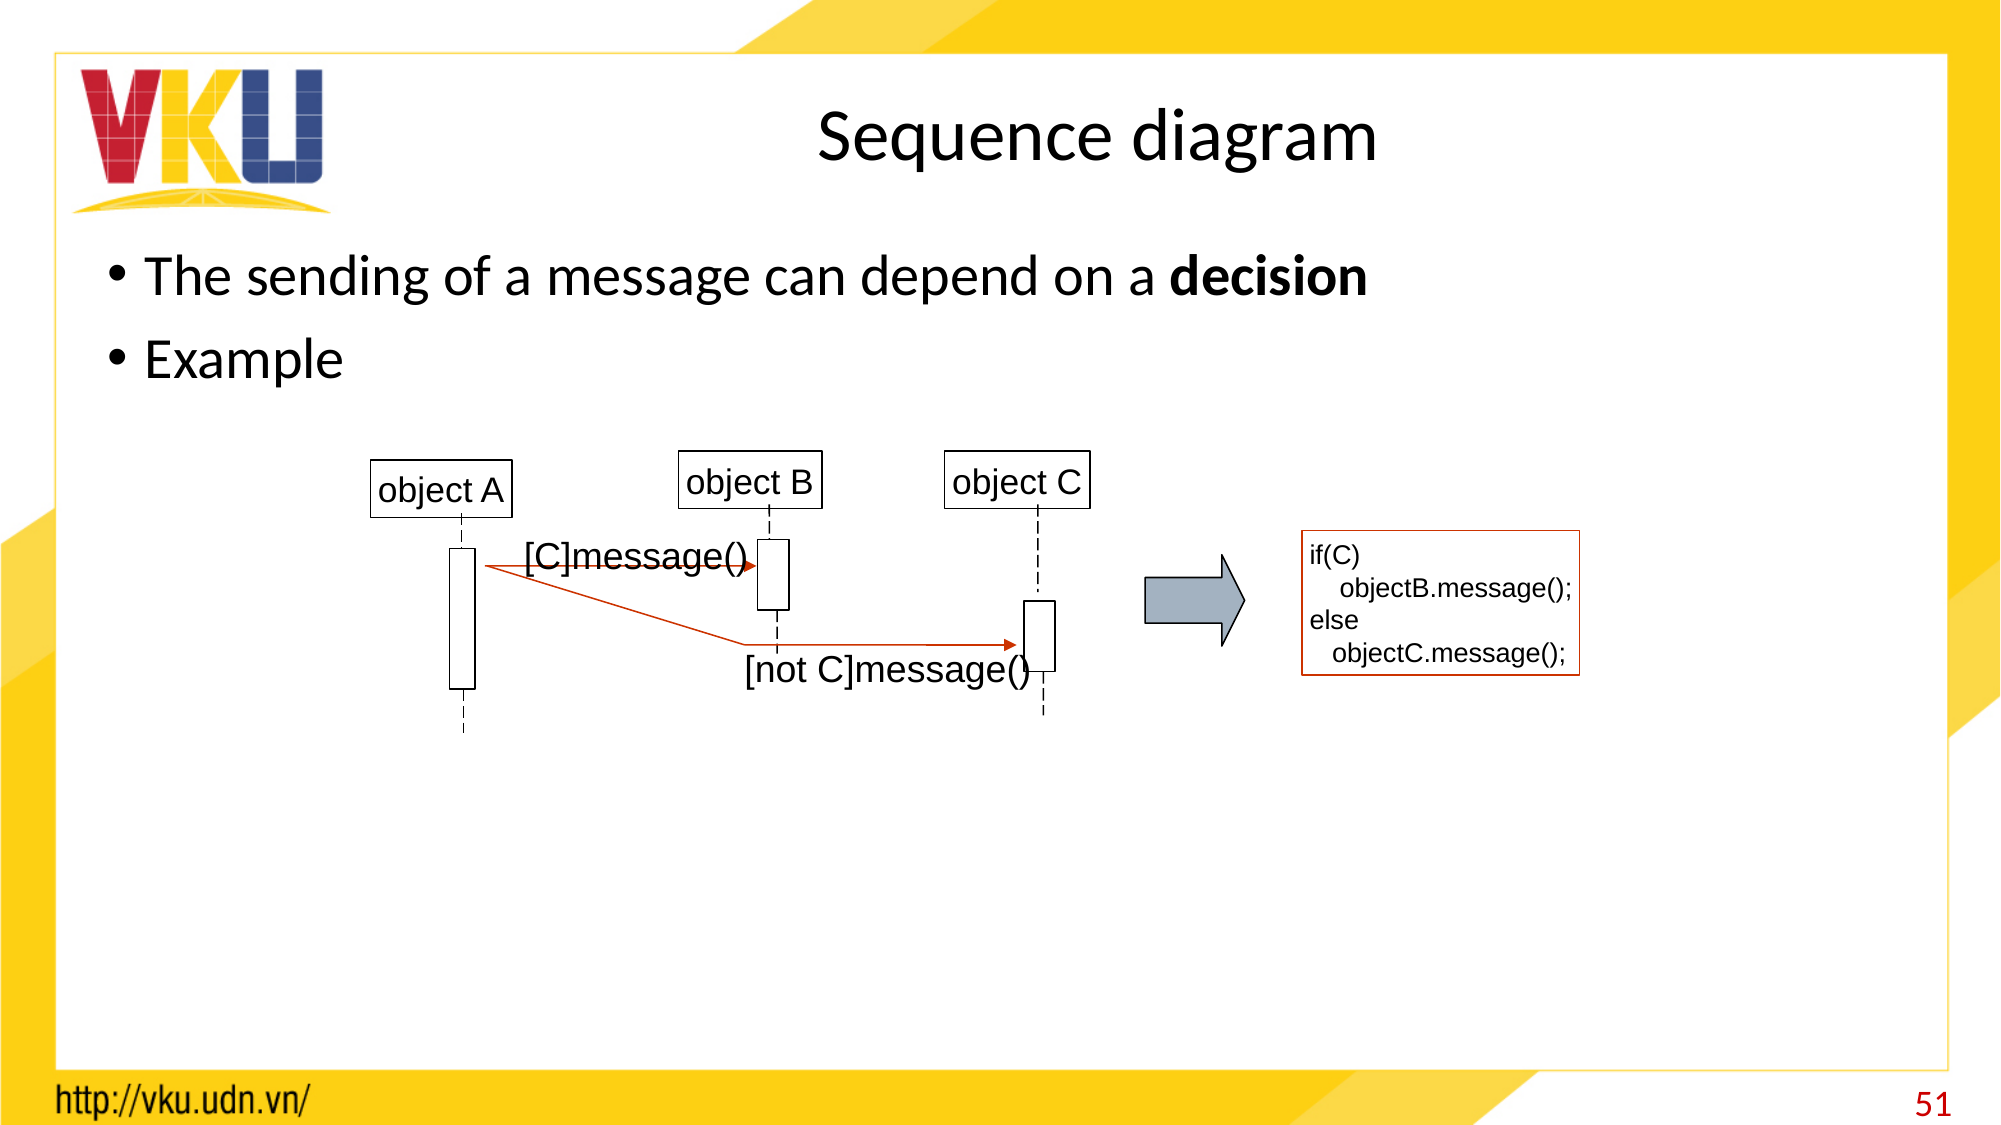

# Sequence diagram
The sending of a message can depend on a decision
Example
object B
object C
object A

[C]message()
if(C)
    objectB.message();
else
   objectC.message();

[not C]message()

51